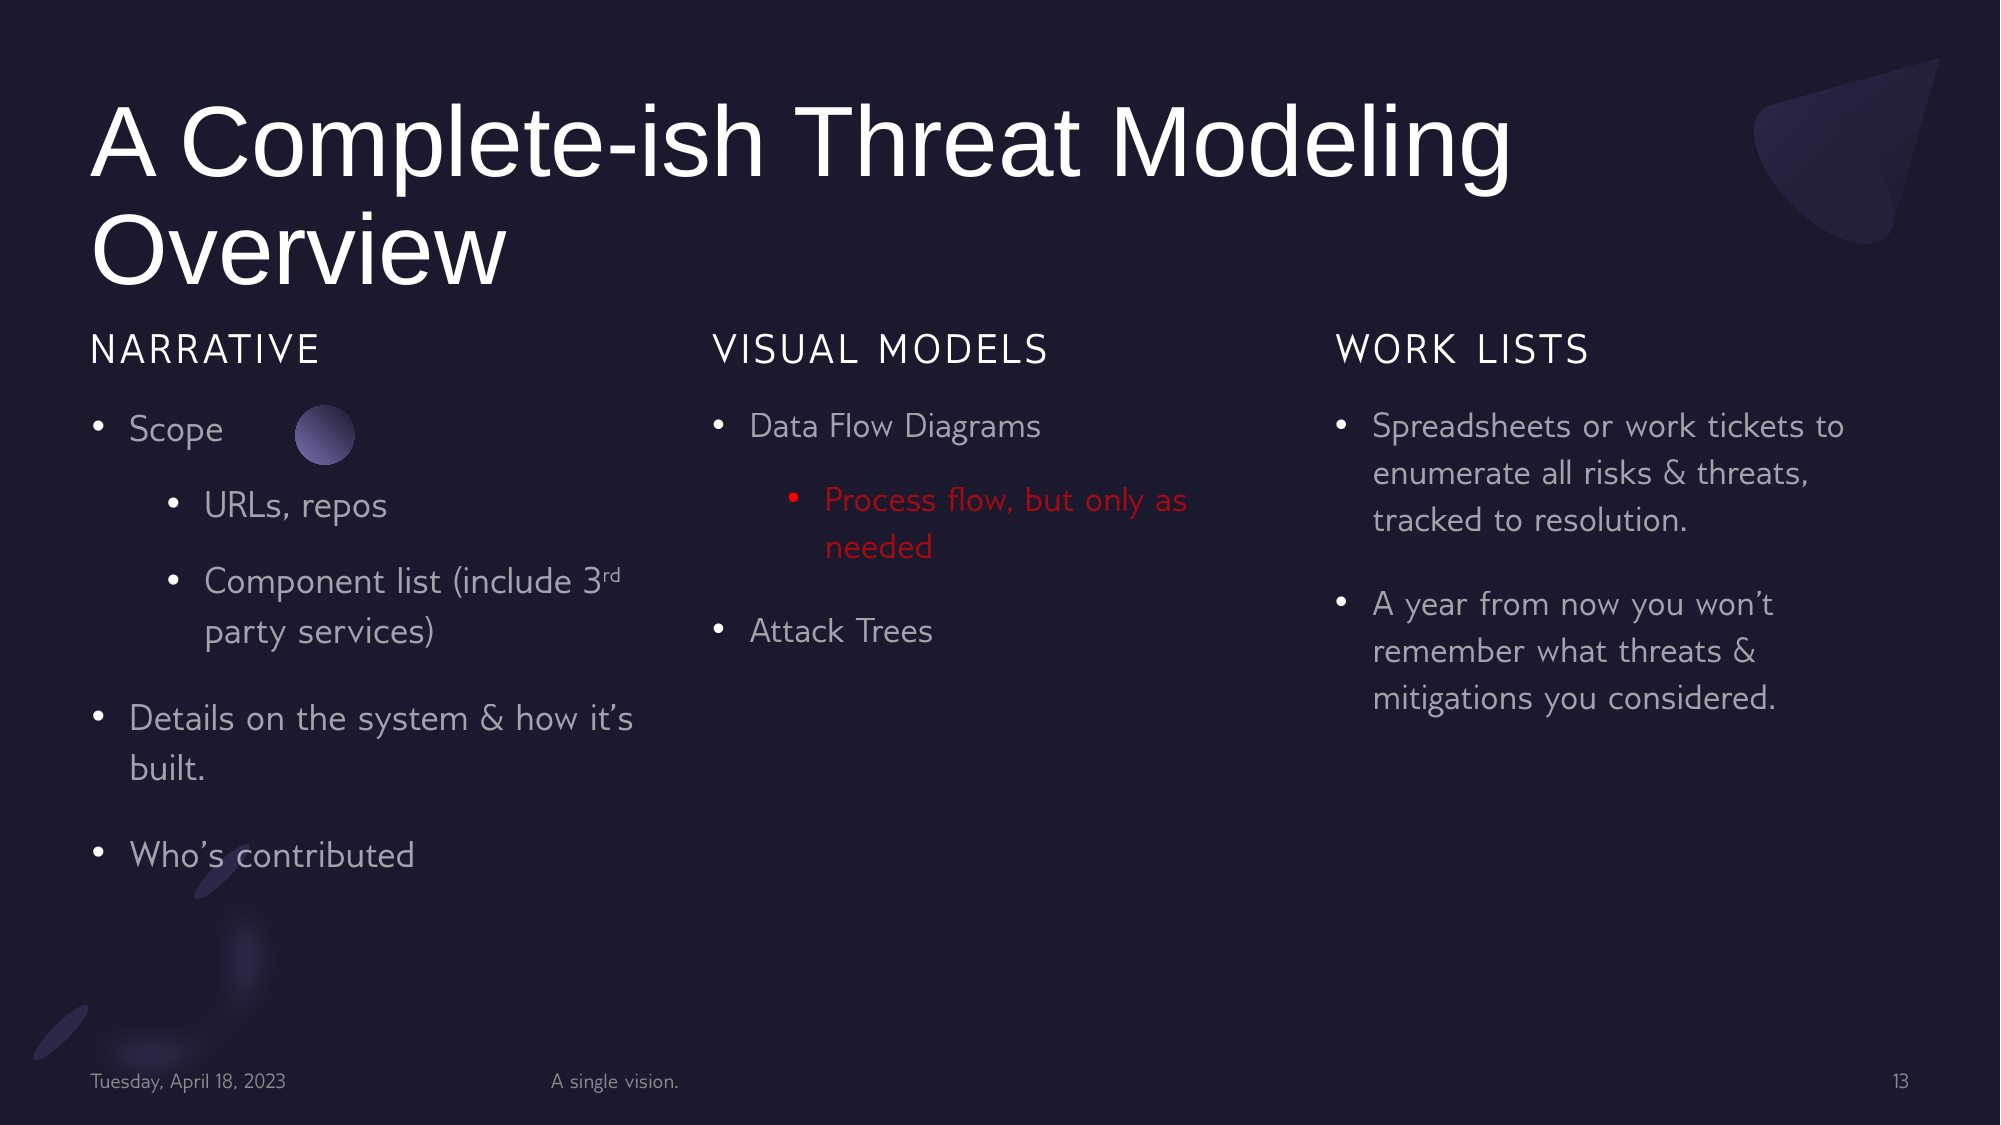

# A Complete-ish Threat Modeling Overview
Narrative
Visual Models
Work lists
Data Flow Diagrams
Process flow, but only as needed
Attack Trees
Spreadsheets or work tickets to enumerate all risks & threats, tracked to resolution.
A year from now you won’t remember what threats & mitigations you considered.
Scope
URLs, repos
Component list (include 3rd party services)
Details on the system & how it’s built.
Who’s contributed

Tuesday, April 18, 2023
A single vision.
13